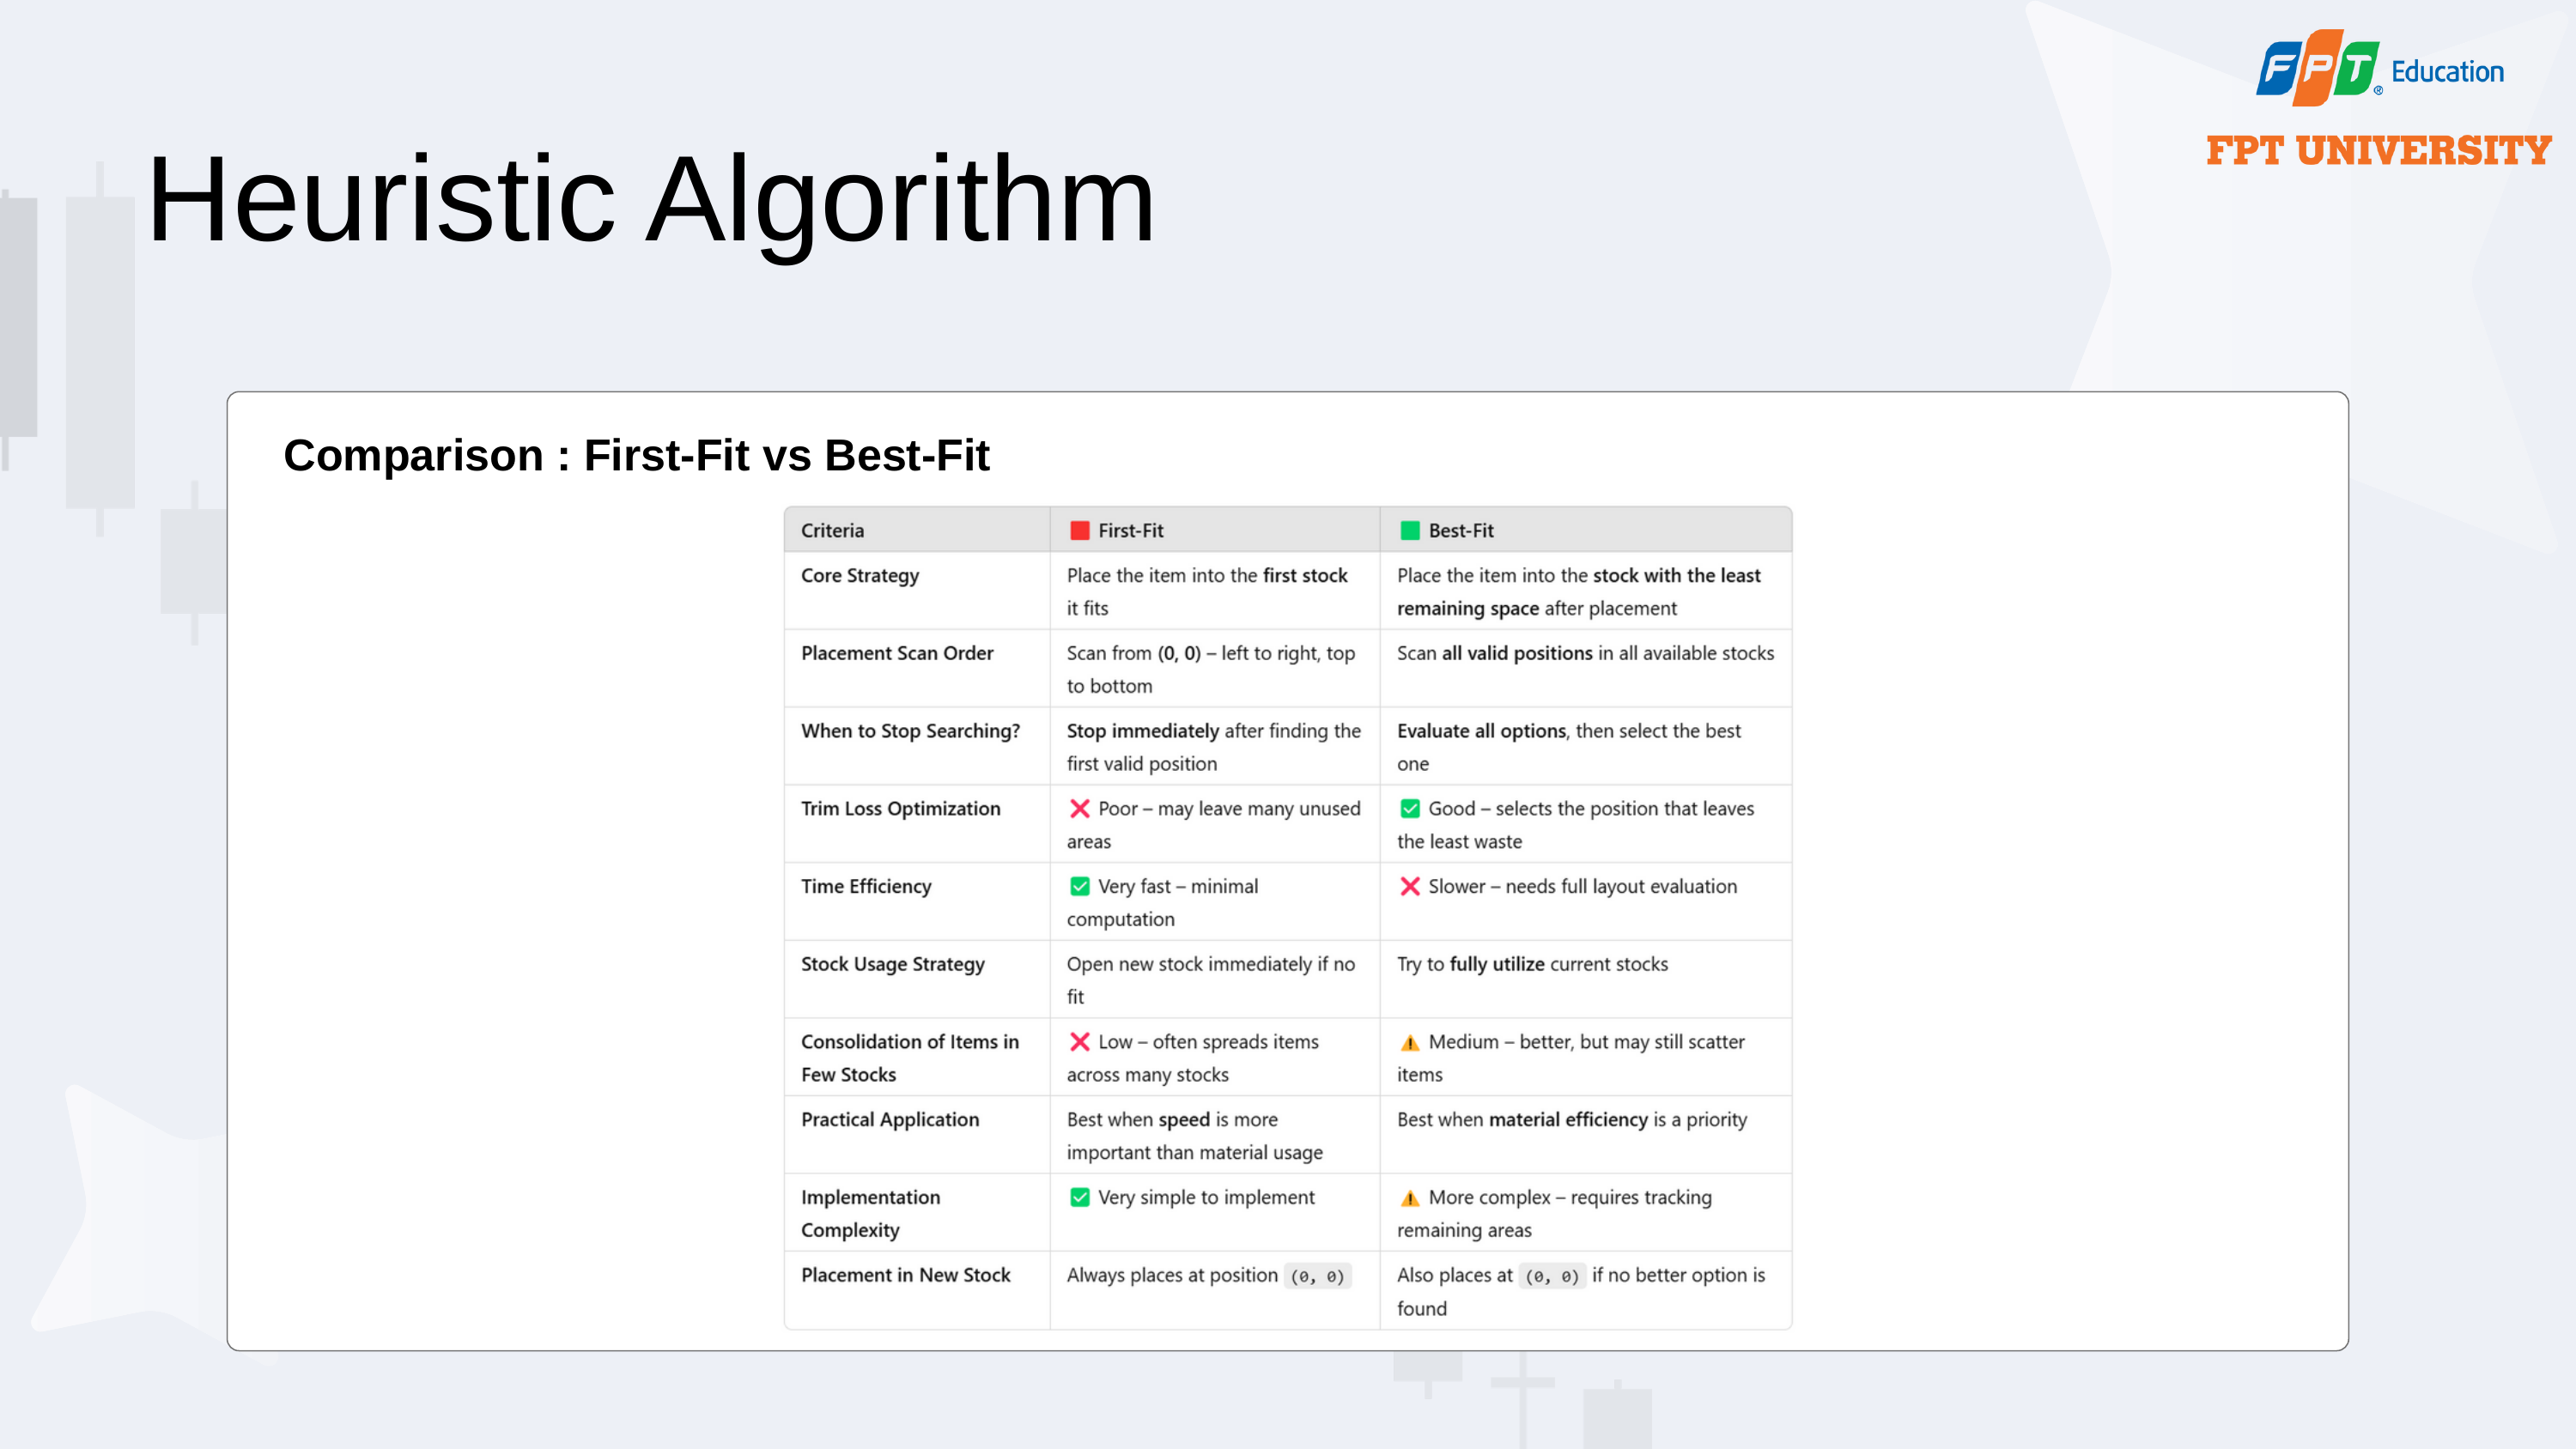

Heuristic Algorithm

Comparison : First-Fit vs Best-Fit